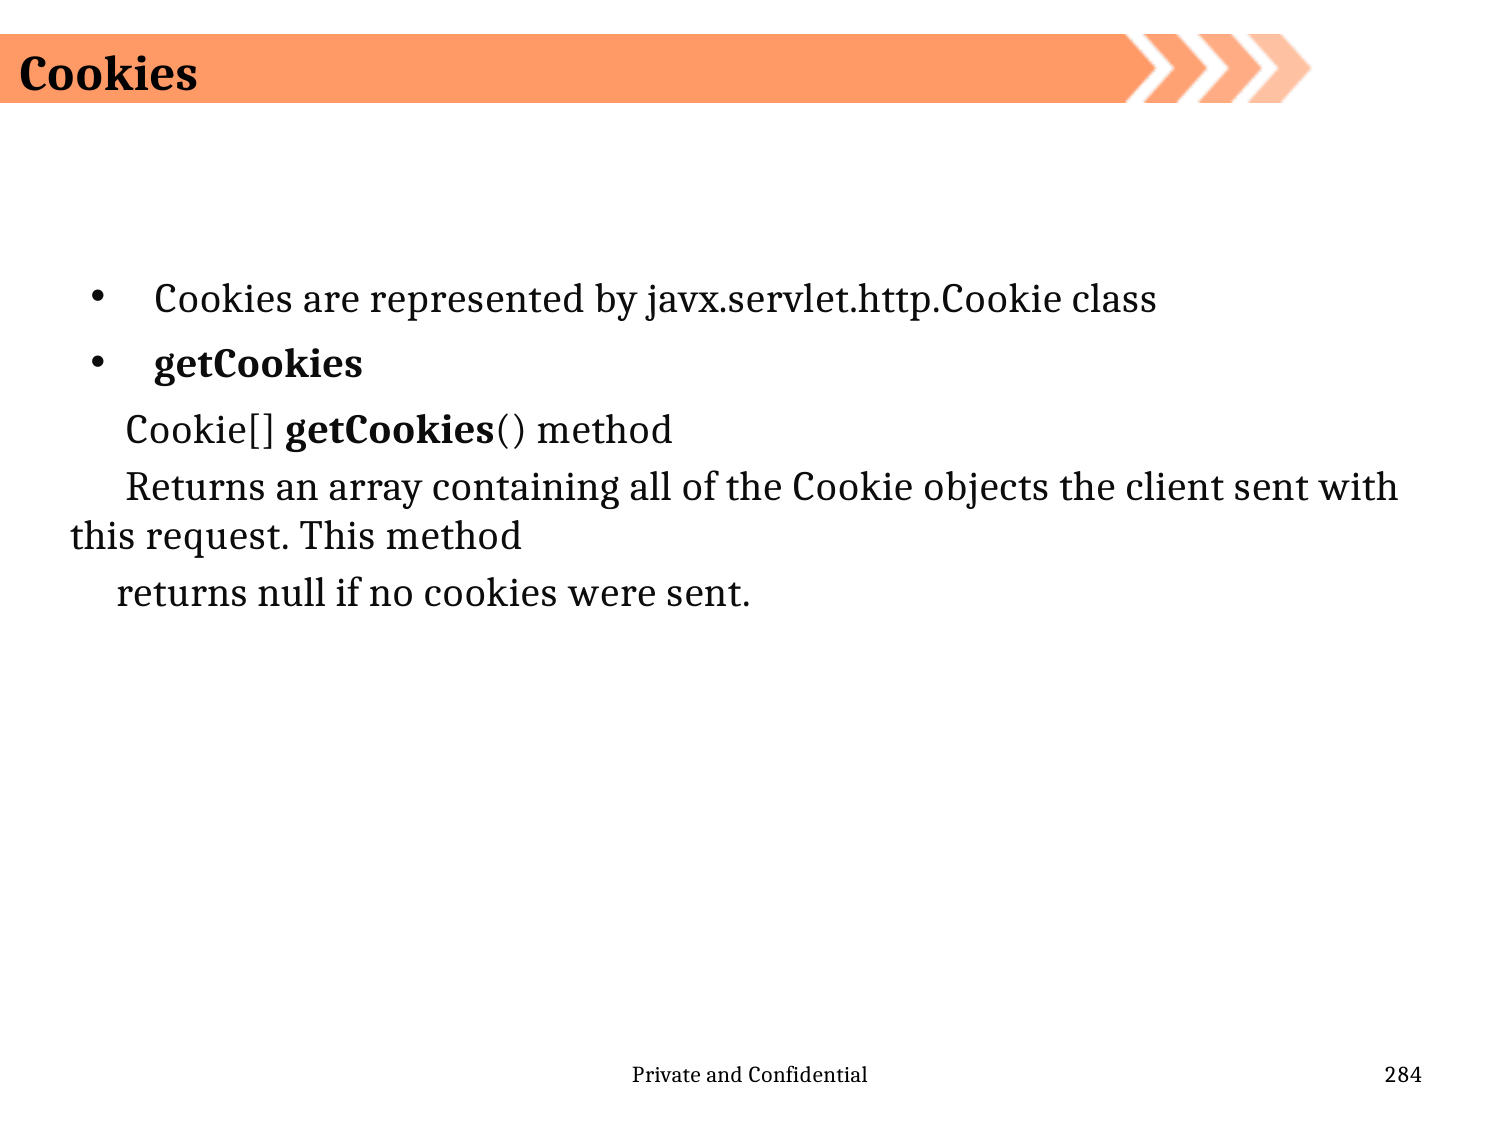

# Cookies
Cookies are represented by javx.servlet.http.Cookie class
getCookies
      Cookie[] getCookies() method
      Returns an array containing all of the Cookie objects the client sent with this request. This method
     returns null if no cookies were sent.